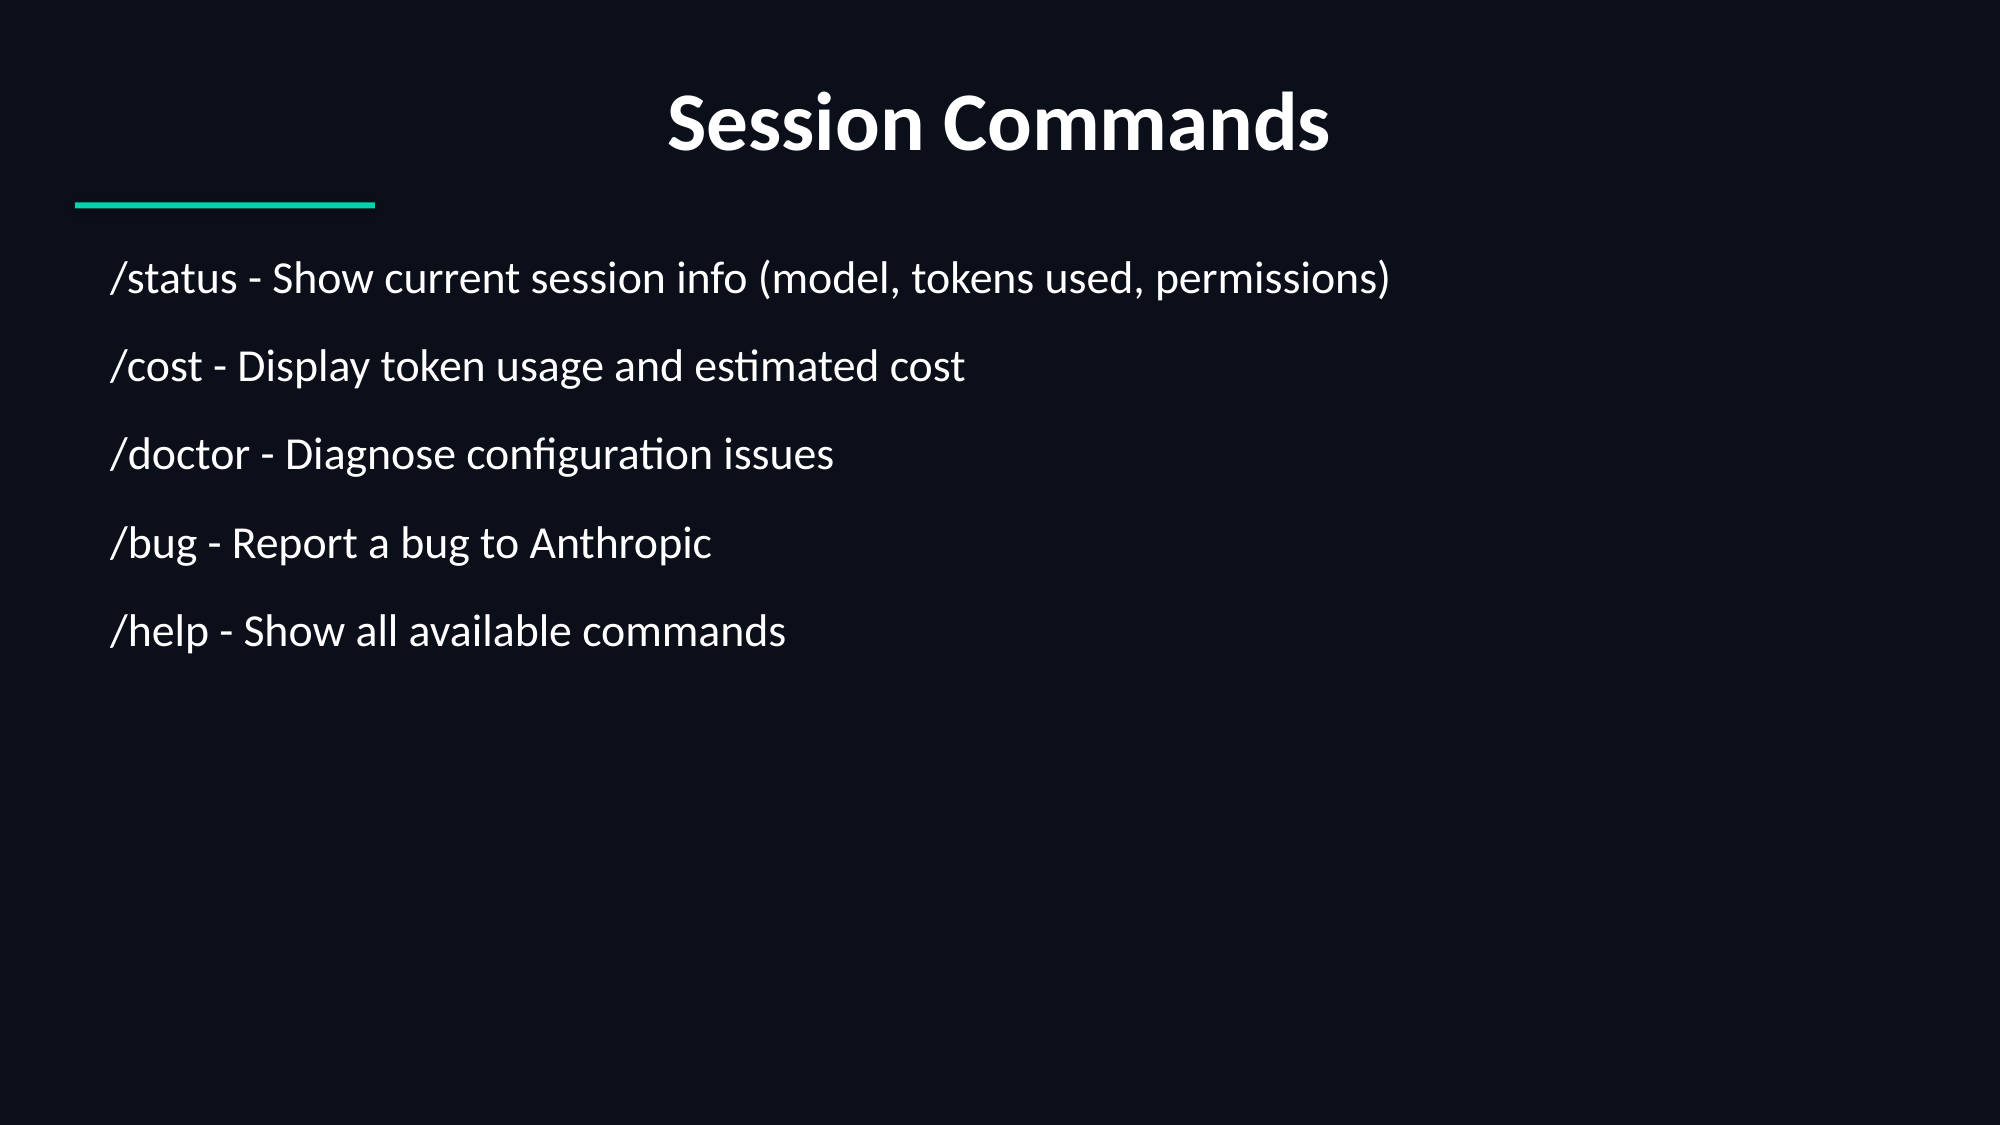

Session Commands

  /status - Show current session info (model, tokens used, permissions)
  /cost - Display token usage and estimated cost
  /doctor - Diagnose configuration issues
  /bug - Report a bug to Anthropic
  /help - Show all available commands